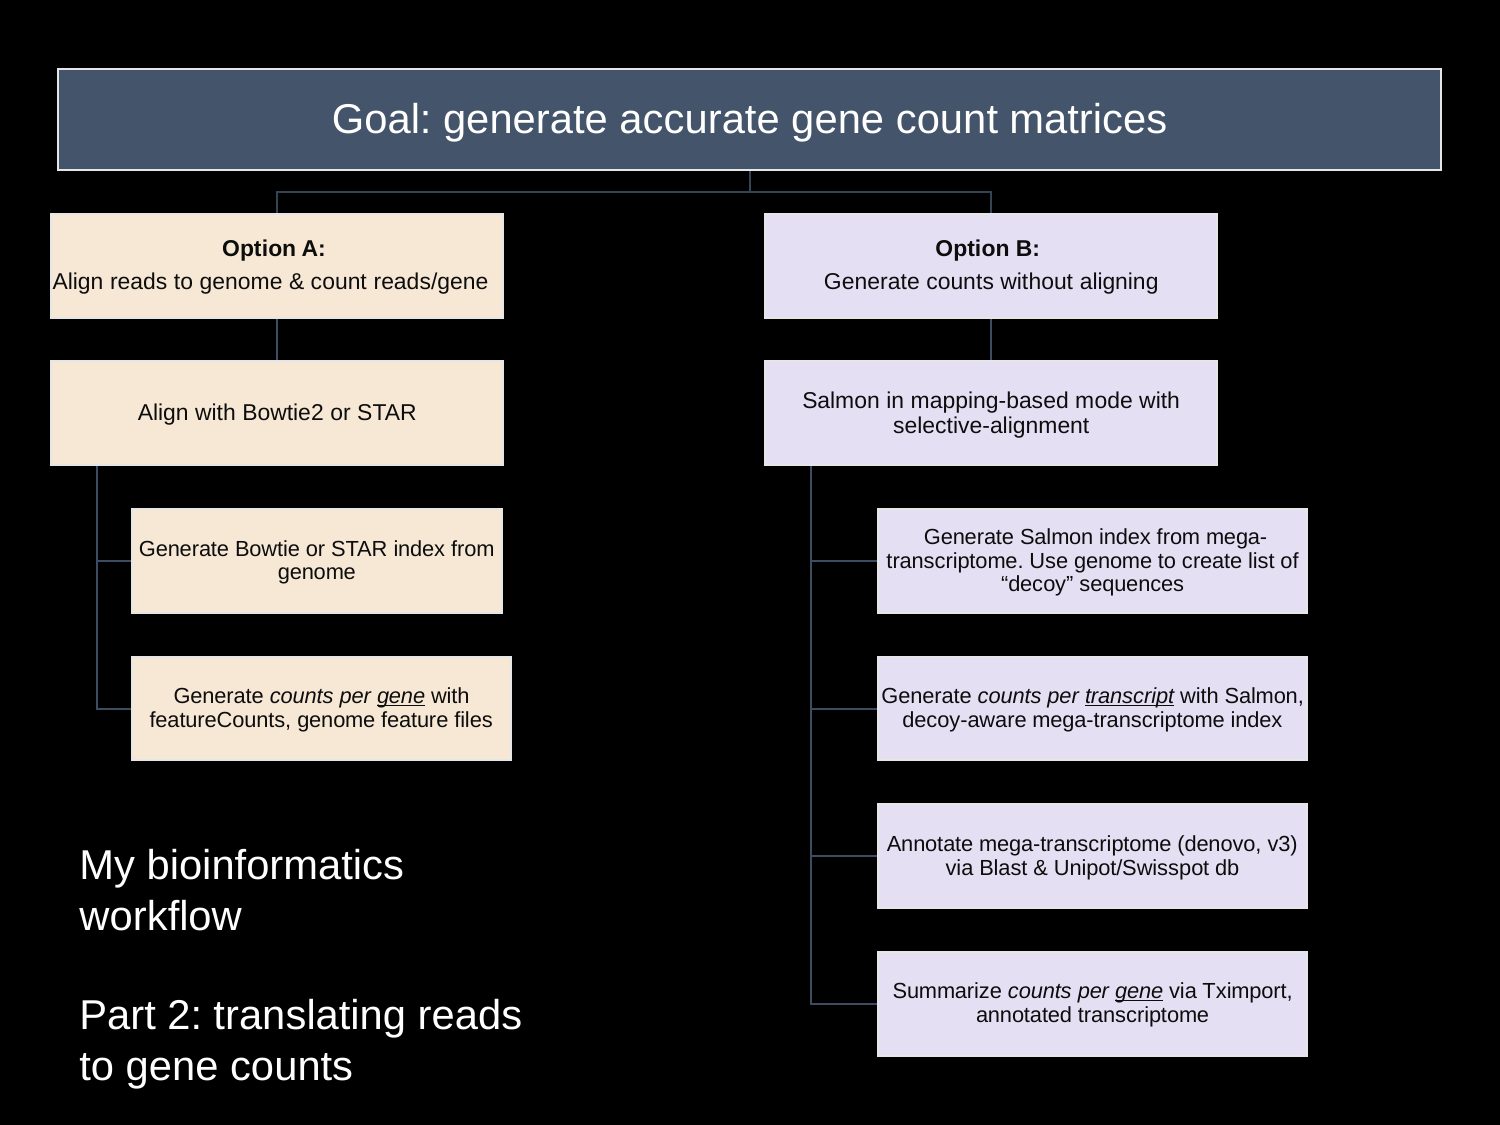

Goal: generate accurate gene count matrices
Option A:
Align reads to genome & count reads/gene
Align with Bowtie2 or STAR
Generate Bowtie or STAR index from genome
Generate counts per gene with featureCounts, genome feature files
Option B:
Generate counts without aligning
Salmon in mapping-based mode with selective-alignment
 Generate Salmon index from mega-transcriptome. Use genome to create list of “decoy” sequences
Generate counts per transcript with Salmon, decoy-aware mega-transcriptome index
Annotate mega-transcriptome (denovo, v3) via Blast & Unipot/Swisspot db
Summarize counts per gene via Tximport, annotated transcriptome
My bioinformatics workflow

Part 2: translating reads to gene counts